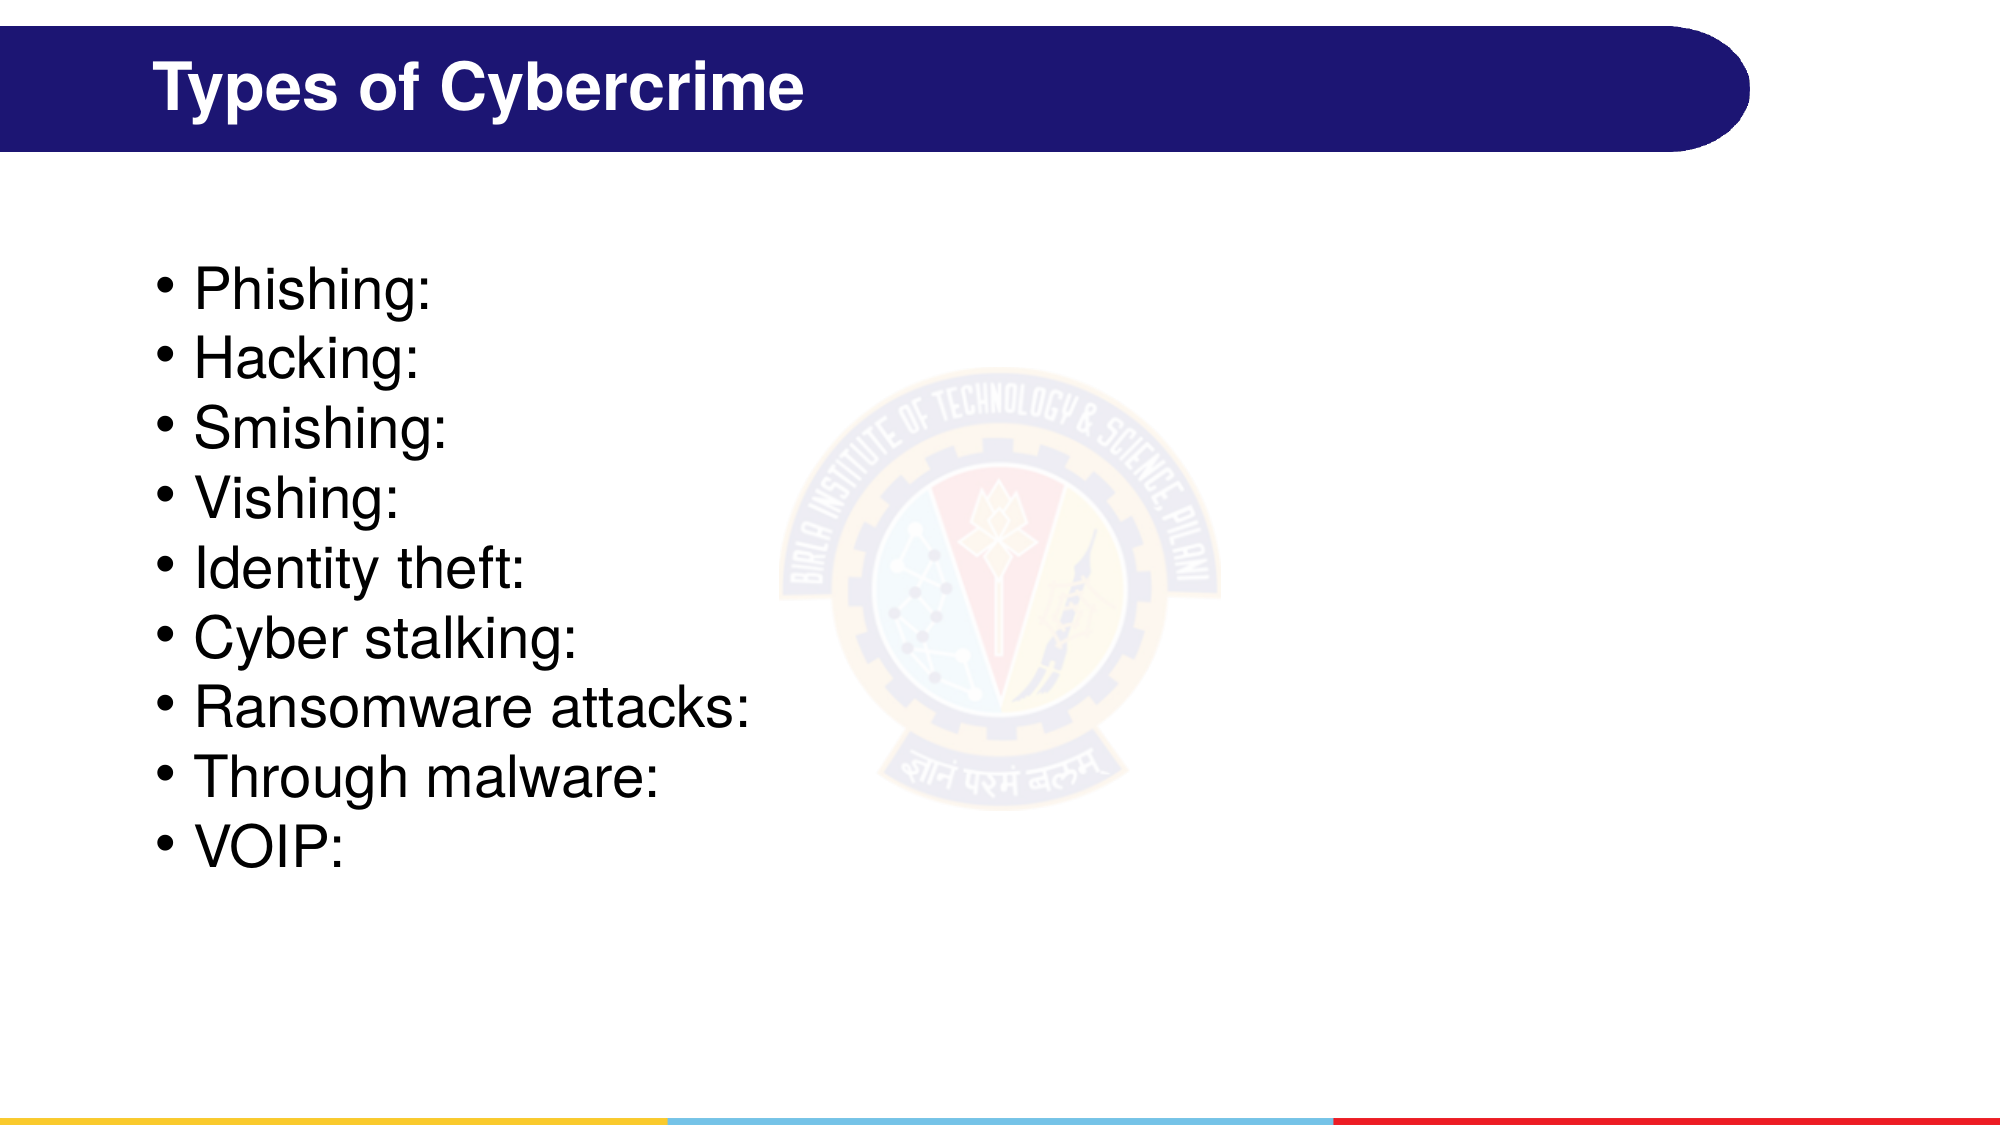

# Types of Cybercrime

Phishing:
Hacking:
Smishing:
Vishing:
Identity theft:
Cyber stalking:
Ransomware attacks:
Through malware:
VOIP: